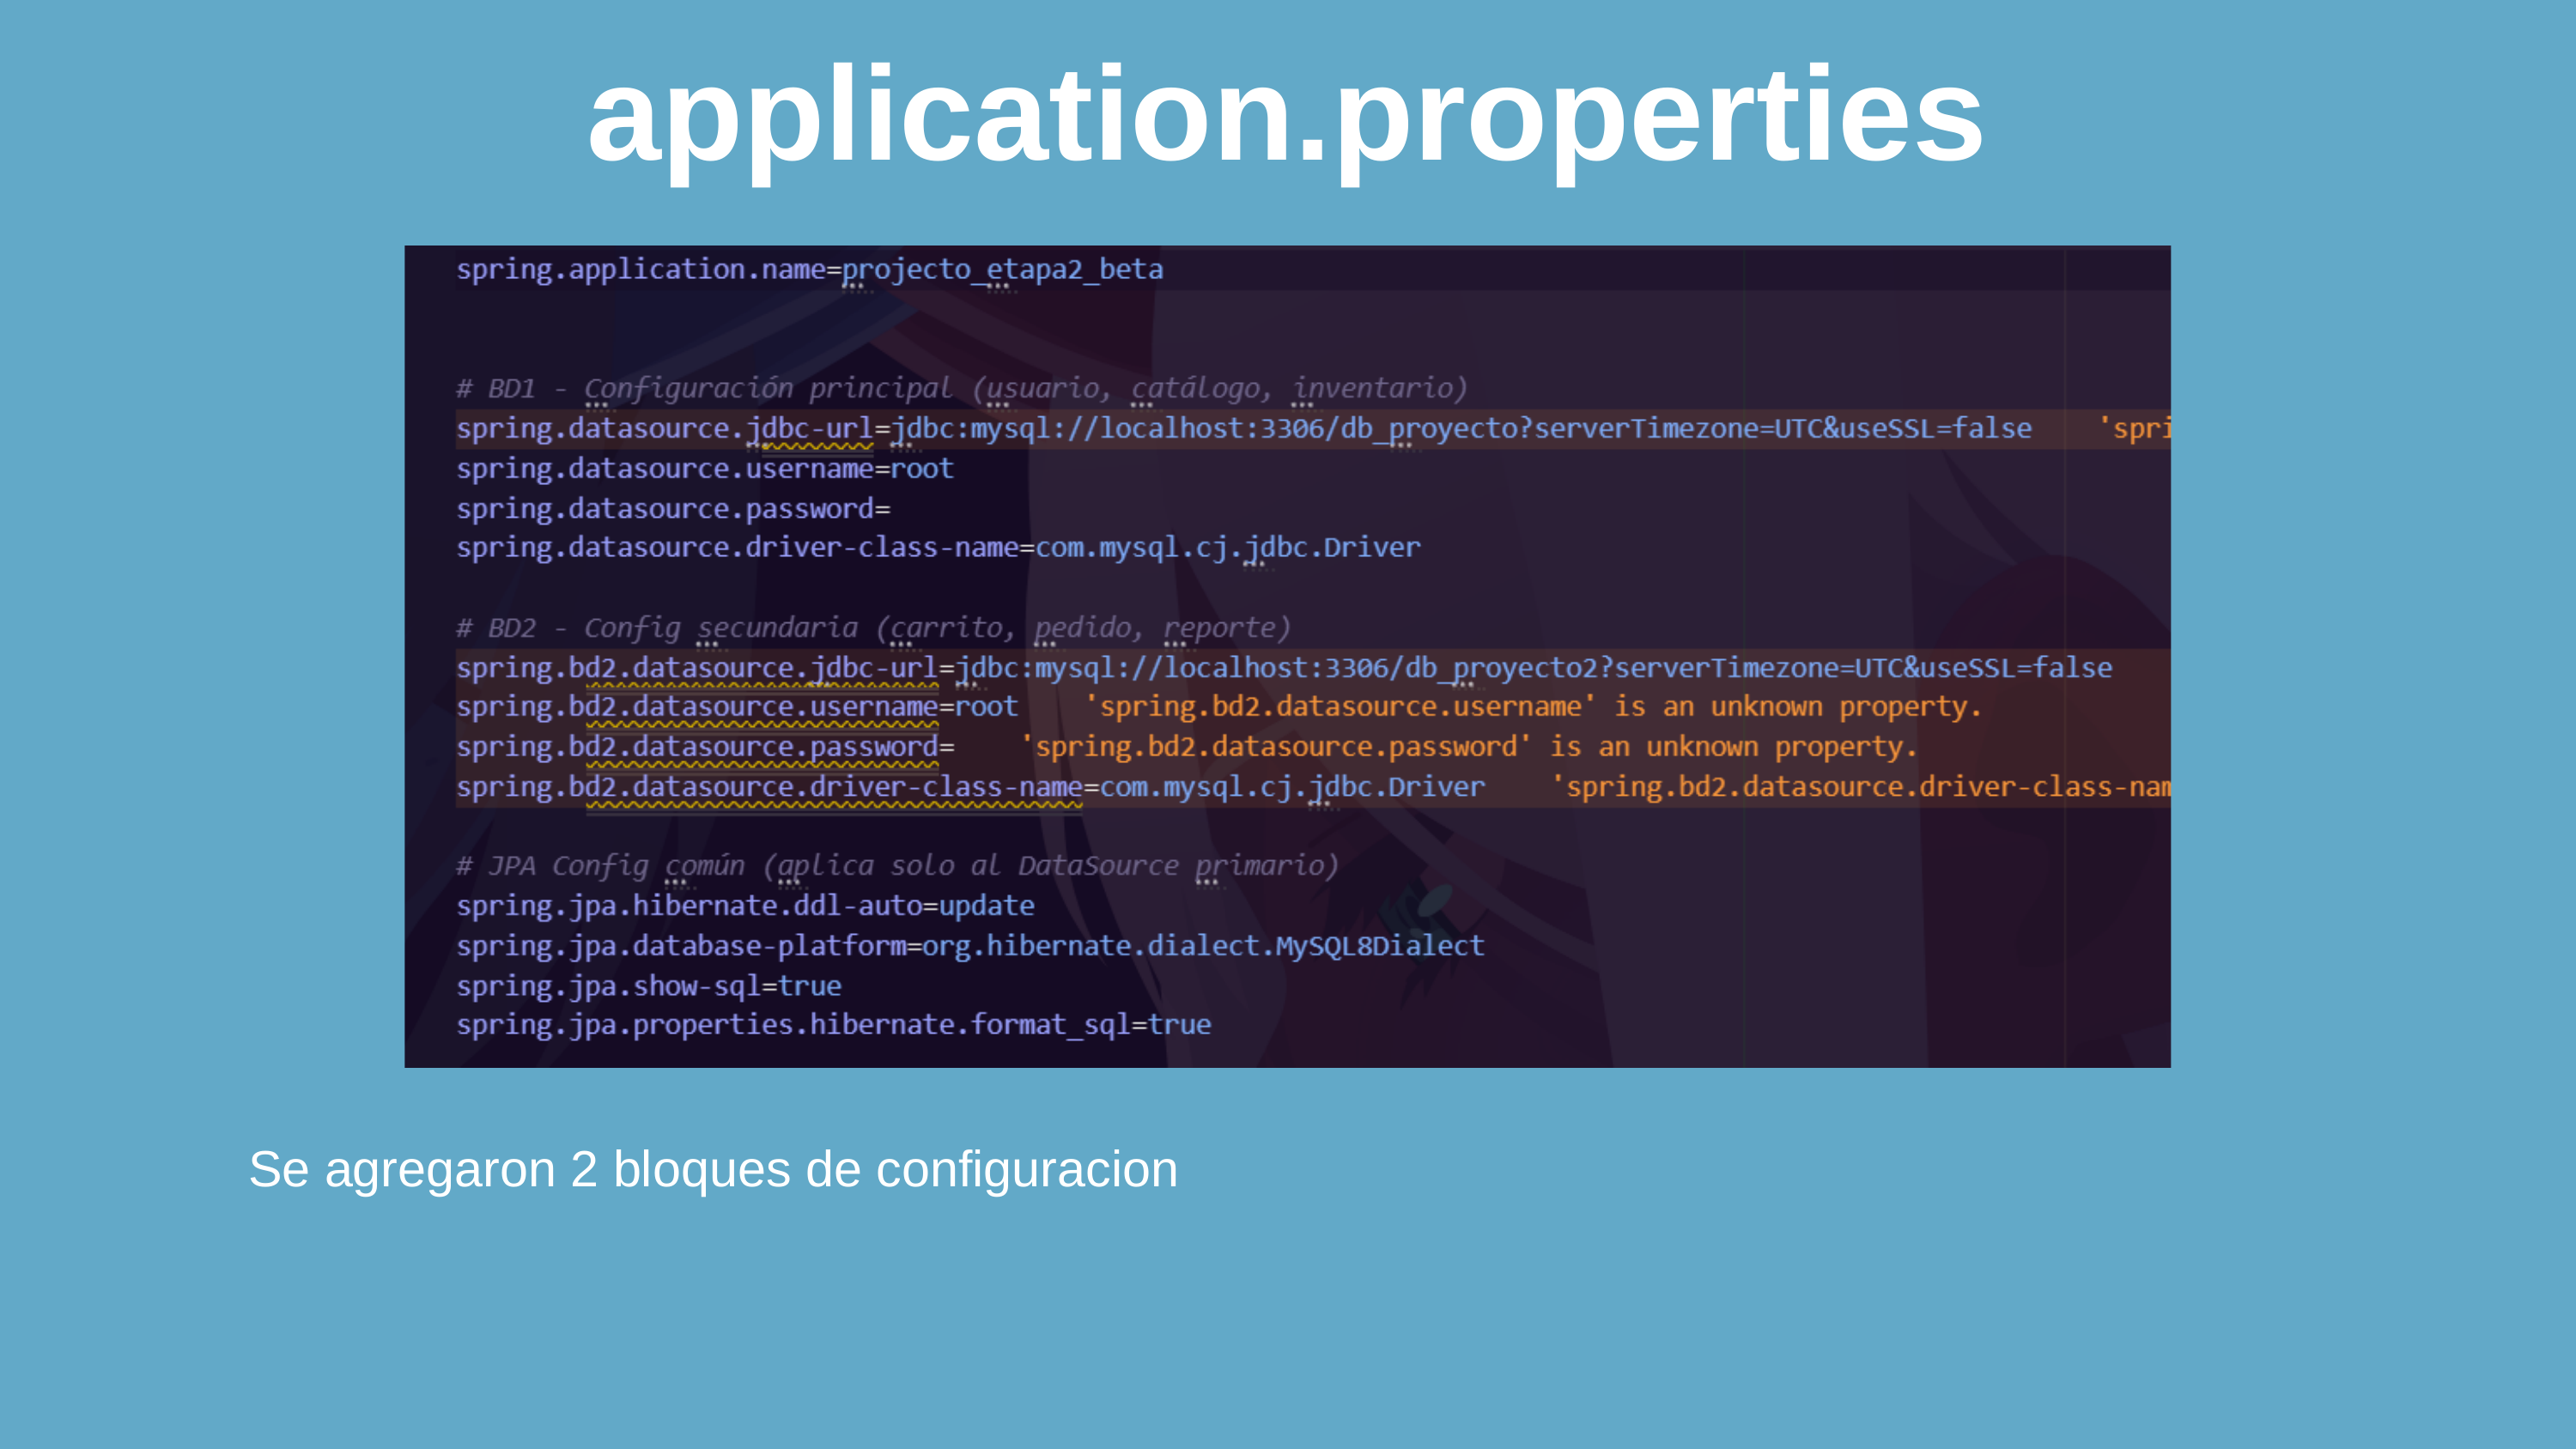

application.properties

Se agregaron 2 bloques de configuracion